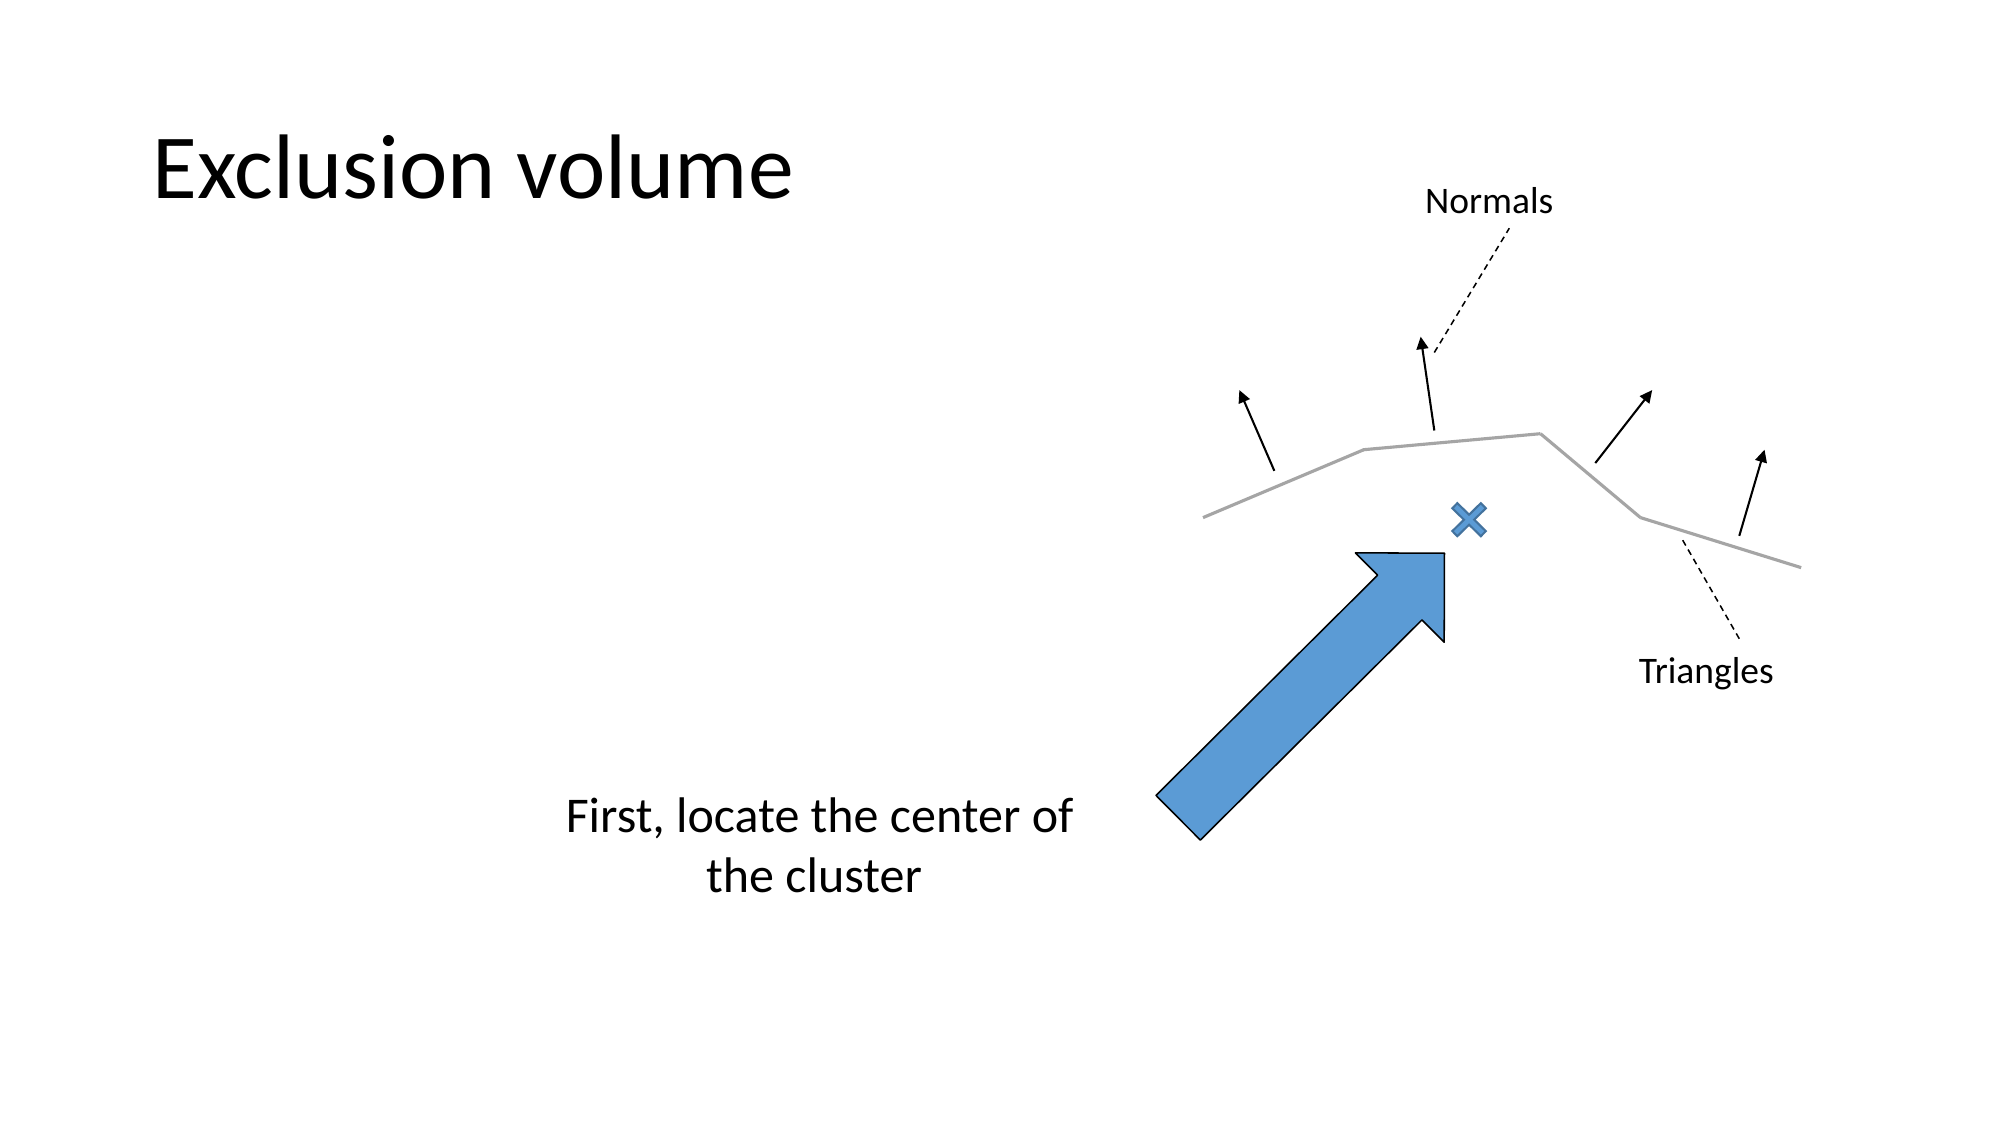

# Exclusion volume
Normals

Triangles
First, locate the center of the cluster